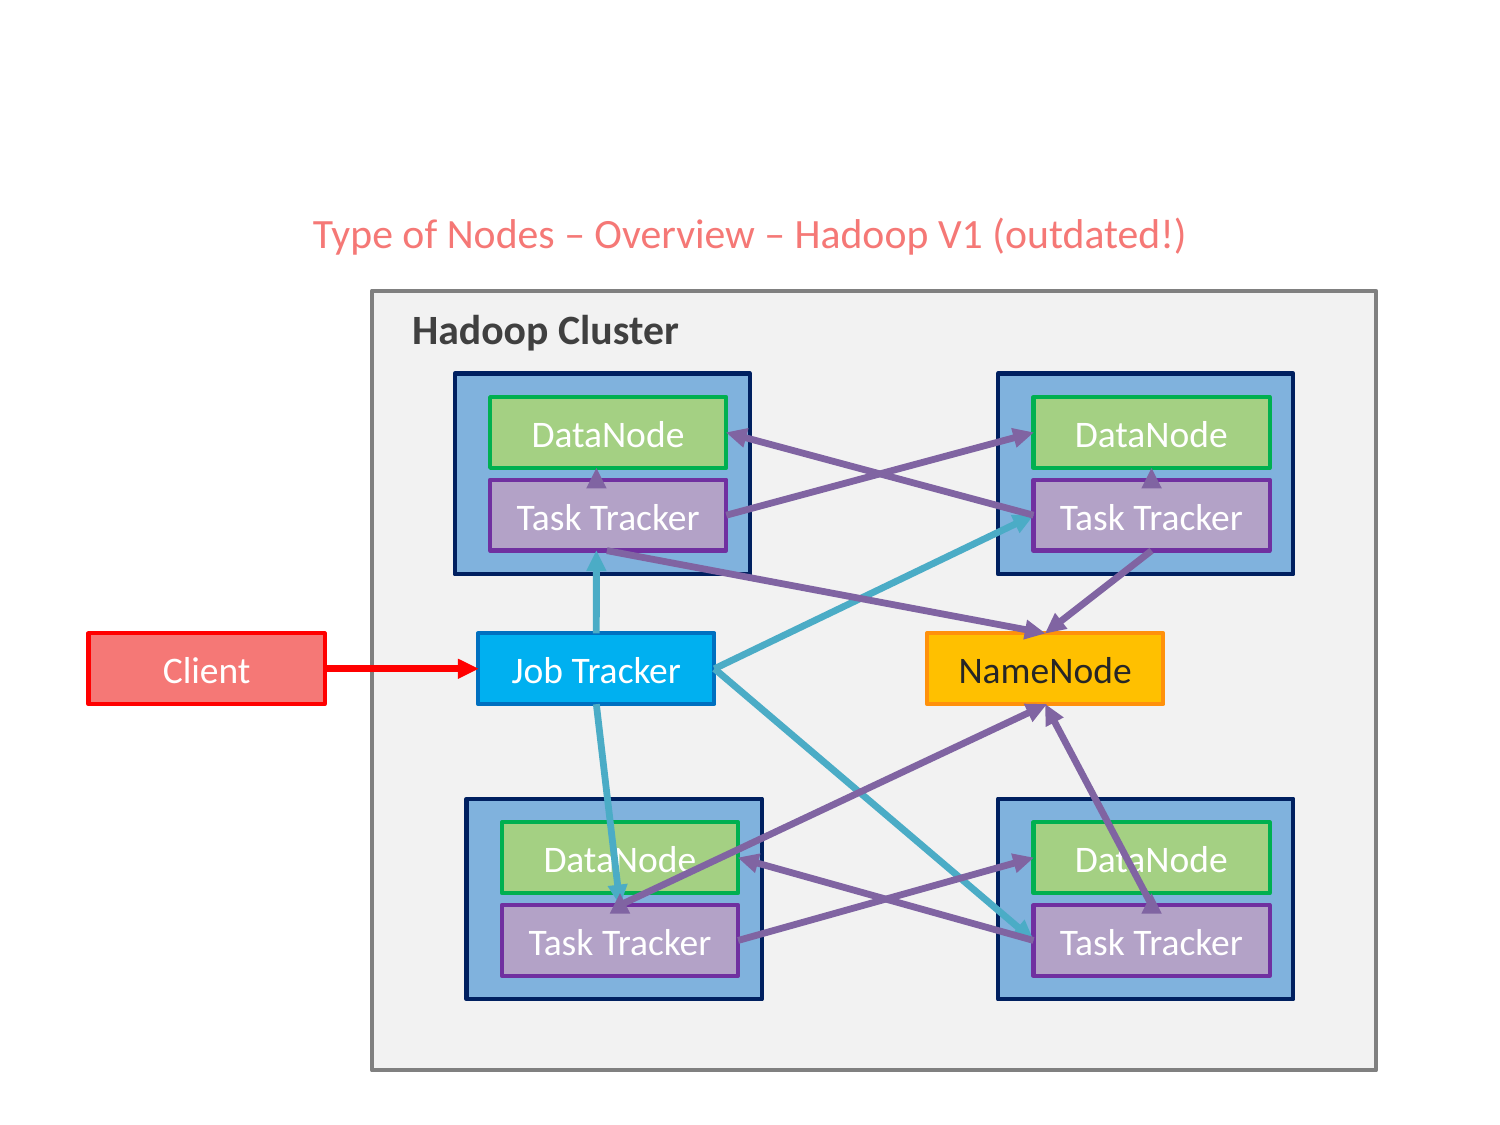

# Type of Nodes – Overview – Hadoop V1 (outdated!)

Hadoop Cluster

DataNode
Task Tracker

DataNode
Task Tracker
Client
Job Tracker
NameNode

DataNode
Task Tracker

DataNode
Task Tracker